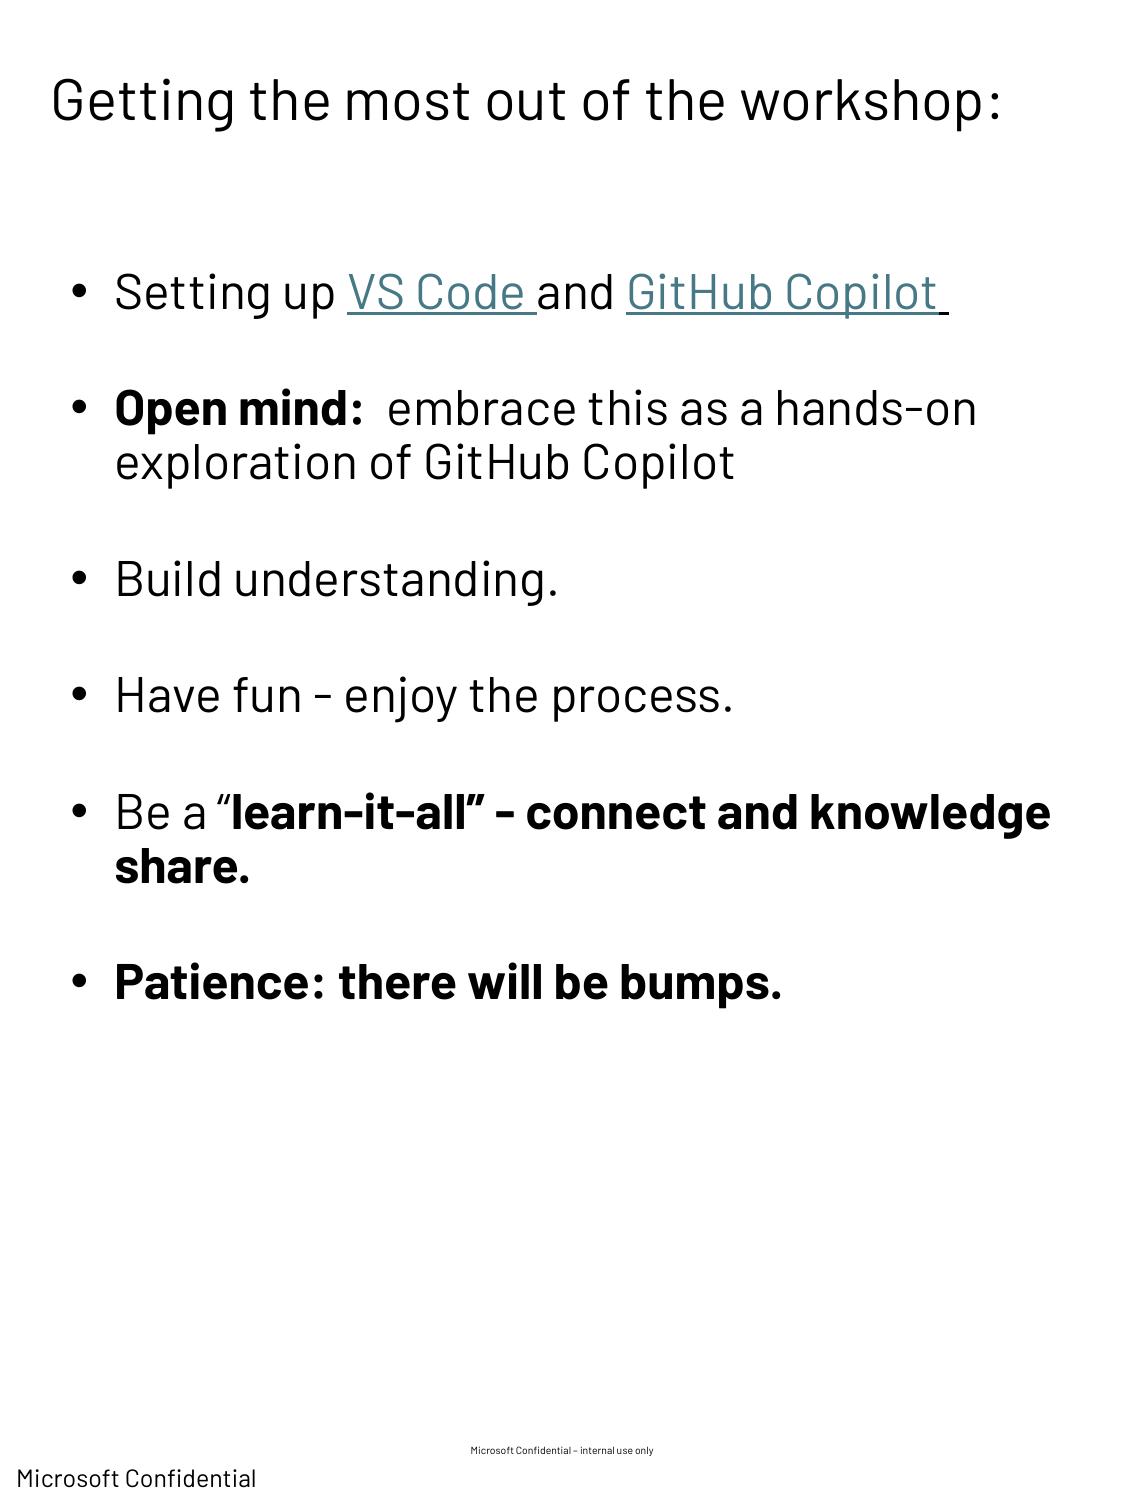

# Getting the most out of the workshop:
Setting up VS Code and GitHub Copilot
Open mind:  embrace this as a hands-on exploration of GitHub Copilot
Build understanding.
Have fun - enjoy the process.
Be a “learn-it-all” - connect and knowledge share.
Patience: there will be bumps.